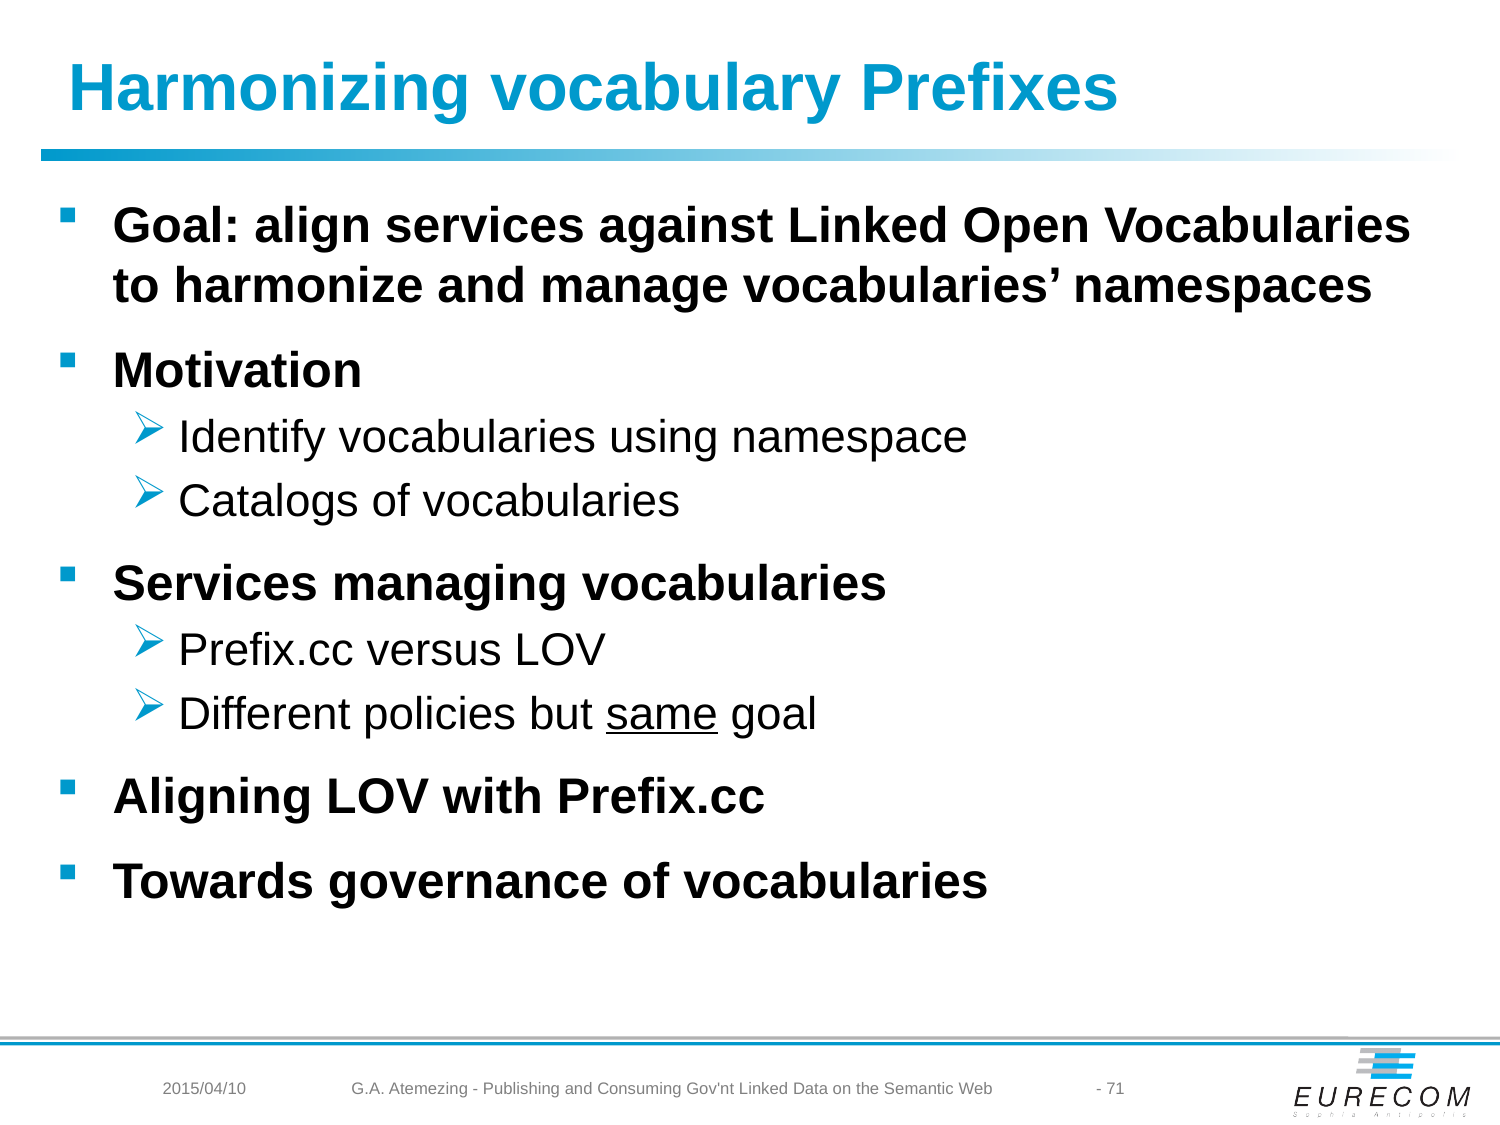

# Harmonizing vocabulary Prefixes
Goal: align services against Linked Open Vocabularies to harmonize and manage vocabularies’ namespaces
Motivation
Identify vocabularies using namespace
Catalogs of vocabularies
Services managing vocabularies
Prefix.cc versus LOV
Different policies but same goal
Aligning LOV with Prefix.cc
Towards governance of vocabularies

2015/04/10
G.A. Atemezing - Publishing and Consuming Gov'nt Linked Data on the Semantic Web
- 71